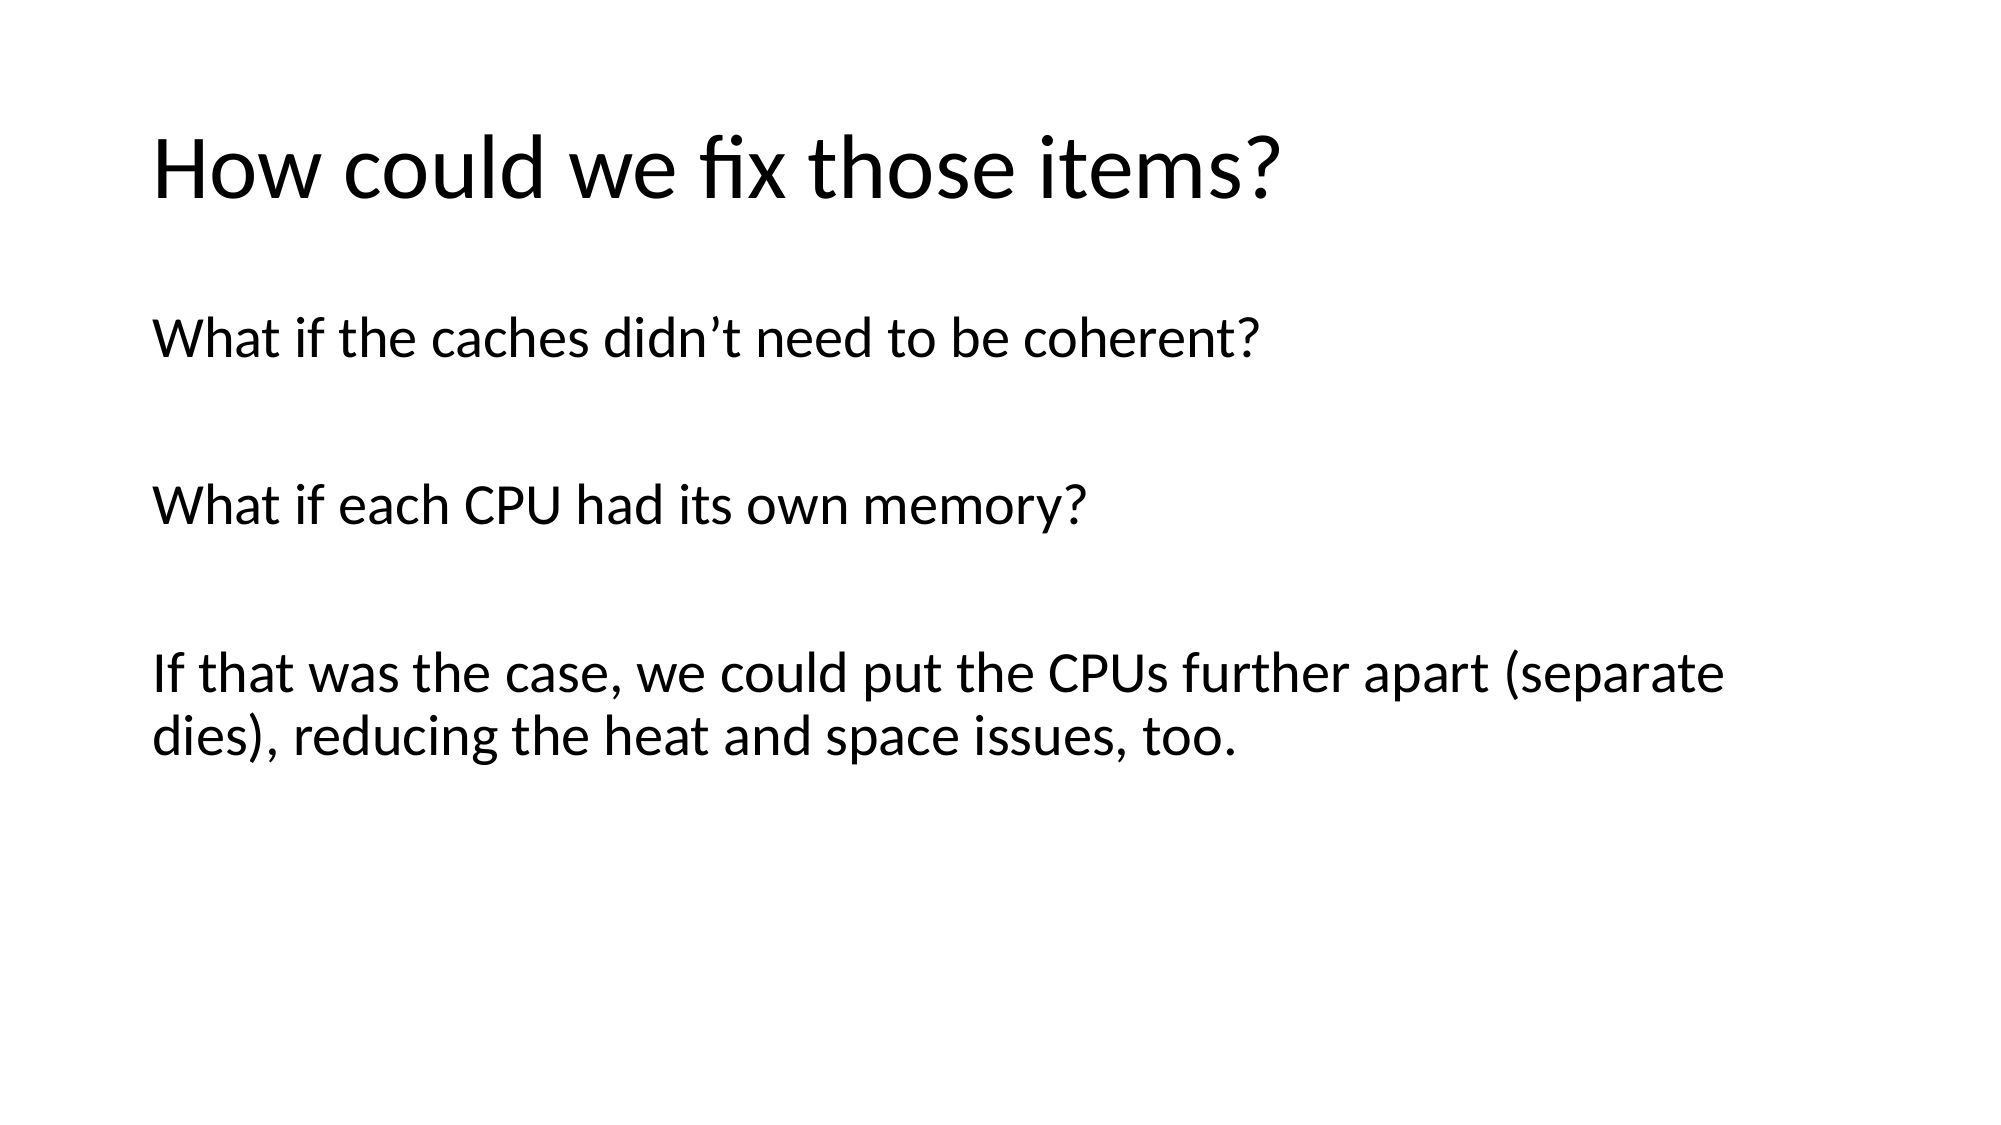

# How could we fix those items?
What if the caches didn’t need to be coherent?

What if each CPU had its own memory?

If that was the case, we could put the CPUs further apart (separate dies), reducing the heat and space issues, too.